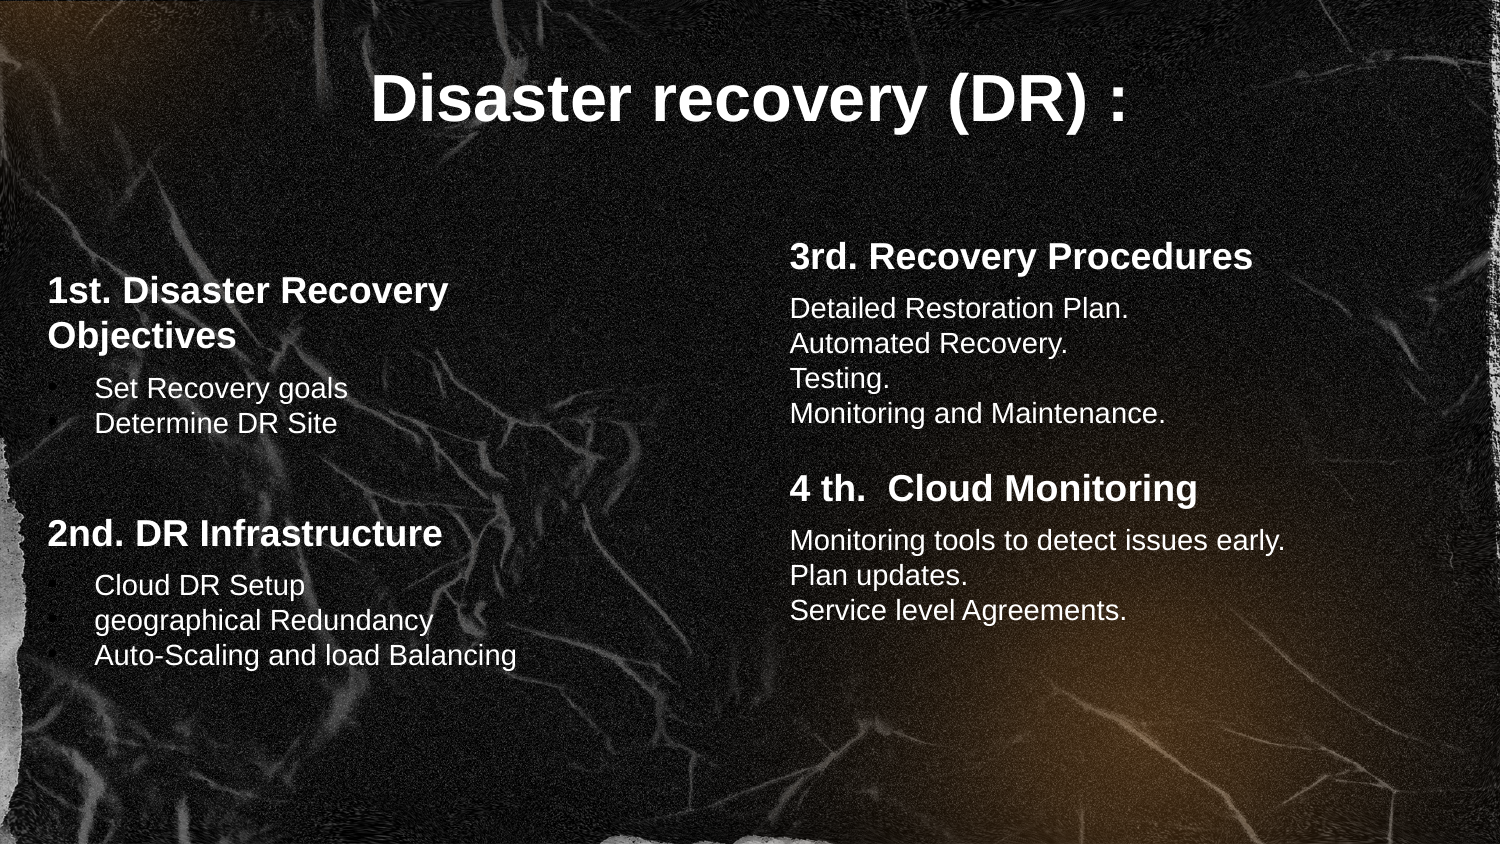

# Disaster recovery (DR) :
3rd. Recovery Procedures

Detailed Restoration Plan.
Automated Recovery.
Testing.
Monitoring and Maintenance.

4 th.  Cloud Monitoring

Monitoring tools to detect issues early.
Plan updates.
Service level Agreements.
1st. Disaster Recovery Objectives

Set Recovery goals
Determine DR Site

2nd. DR Infrastructure

Cloud DR Setup
geographical Redundancy
Auto-Scaling and load Balancing